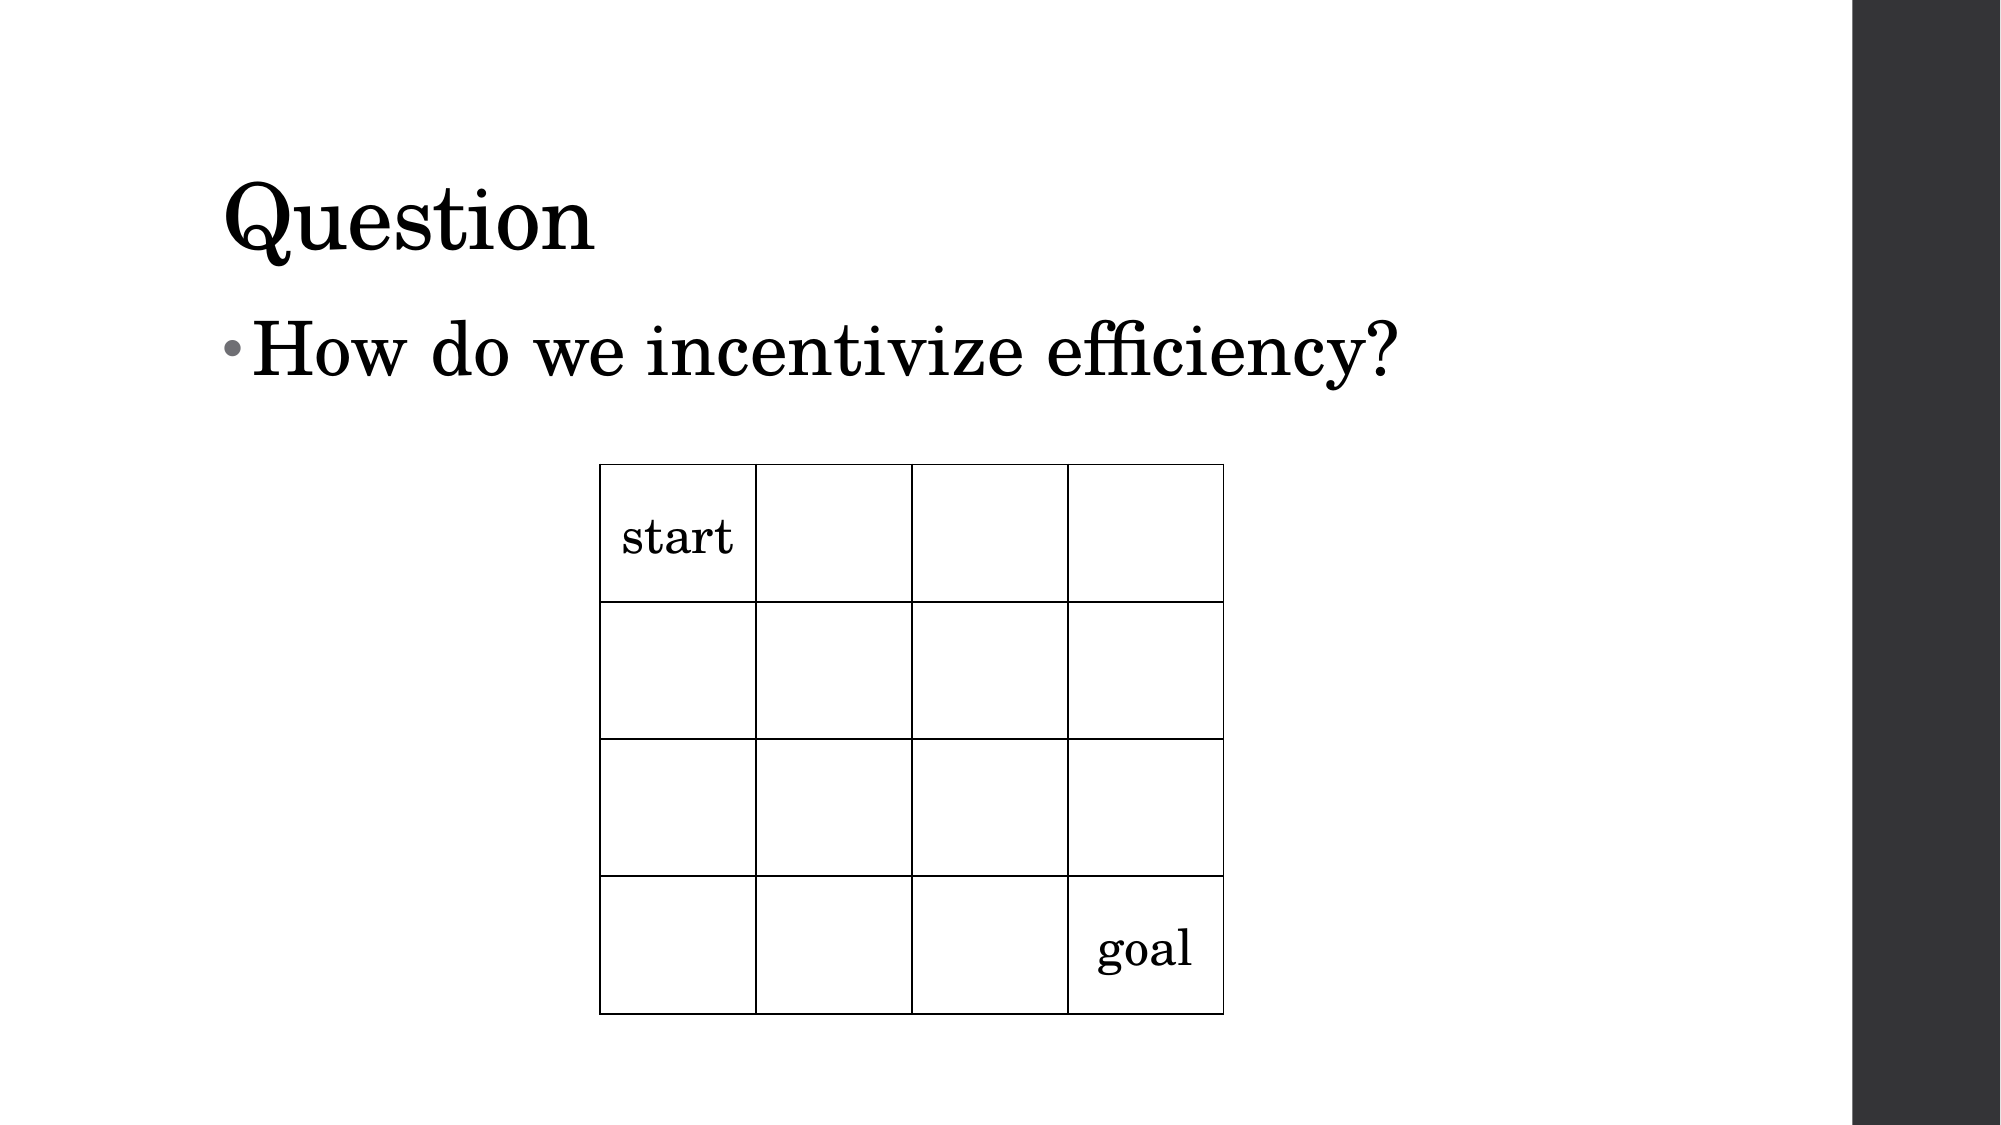

# Question
How do we incentivize efficiency?
| start |  |  |  |
| --- | --- | --- | --- |
|  |  |  |  |
|  |  |  |  |
|  |  |  | goal |